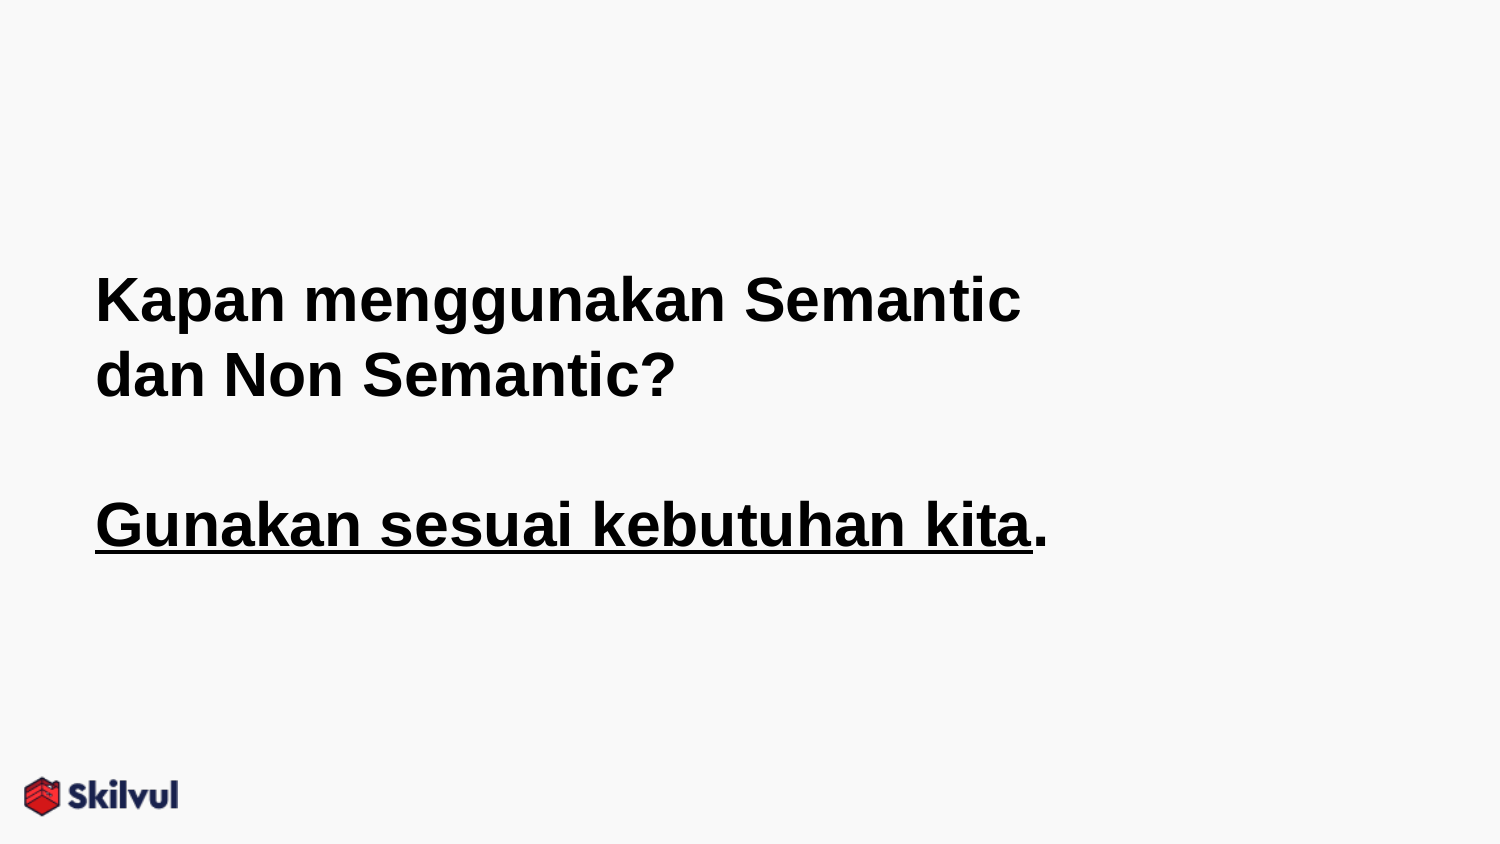

# Kapan menggunakan Semantic dan Non Semantic?

Gunakan sesuai kebutuhan kita.